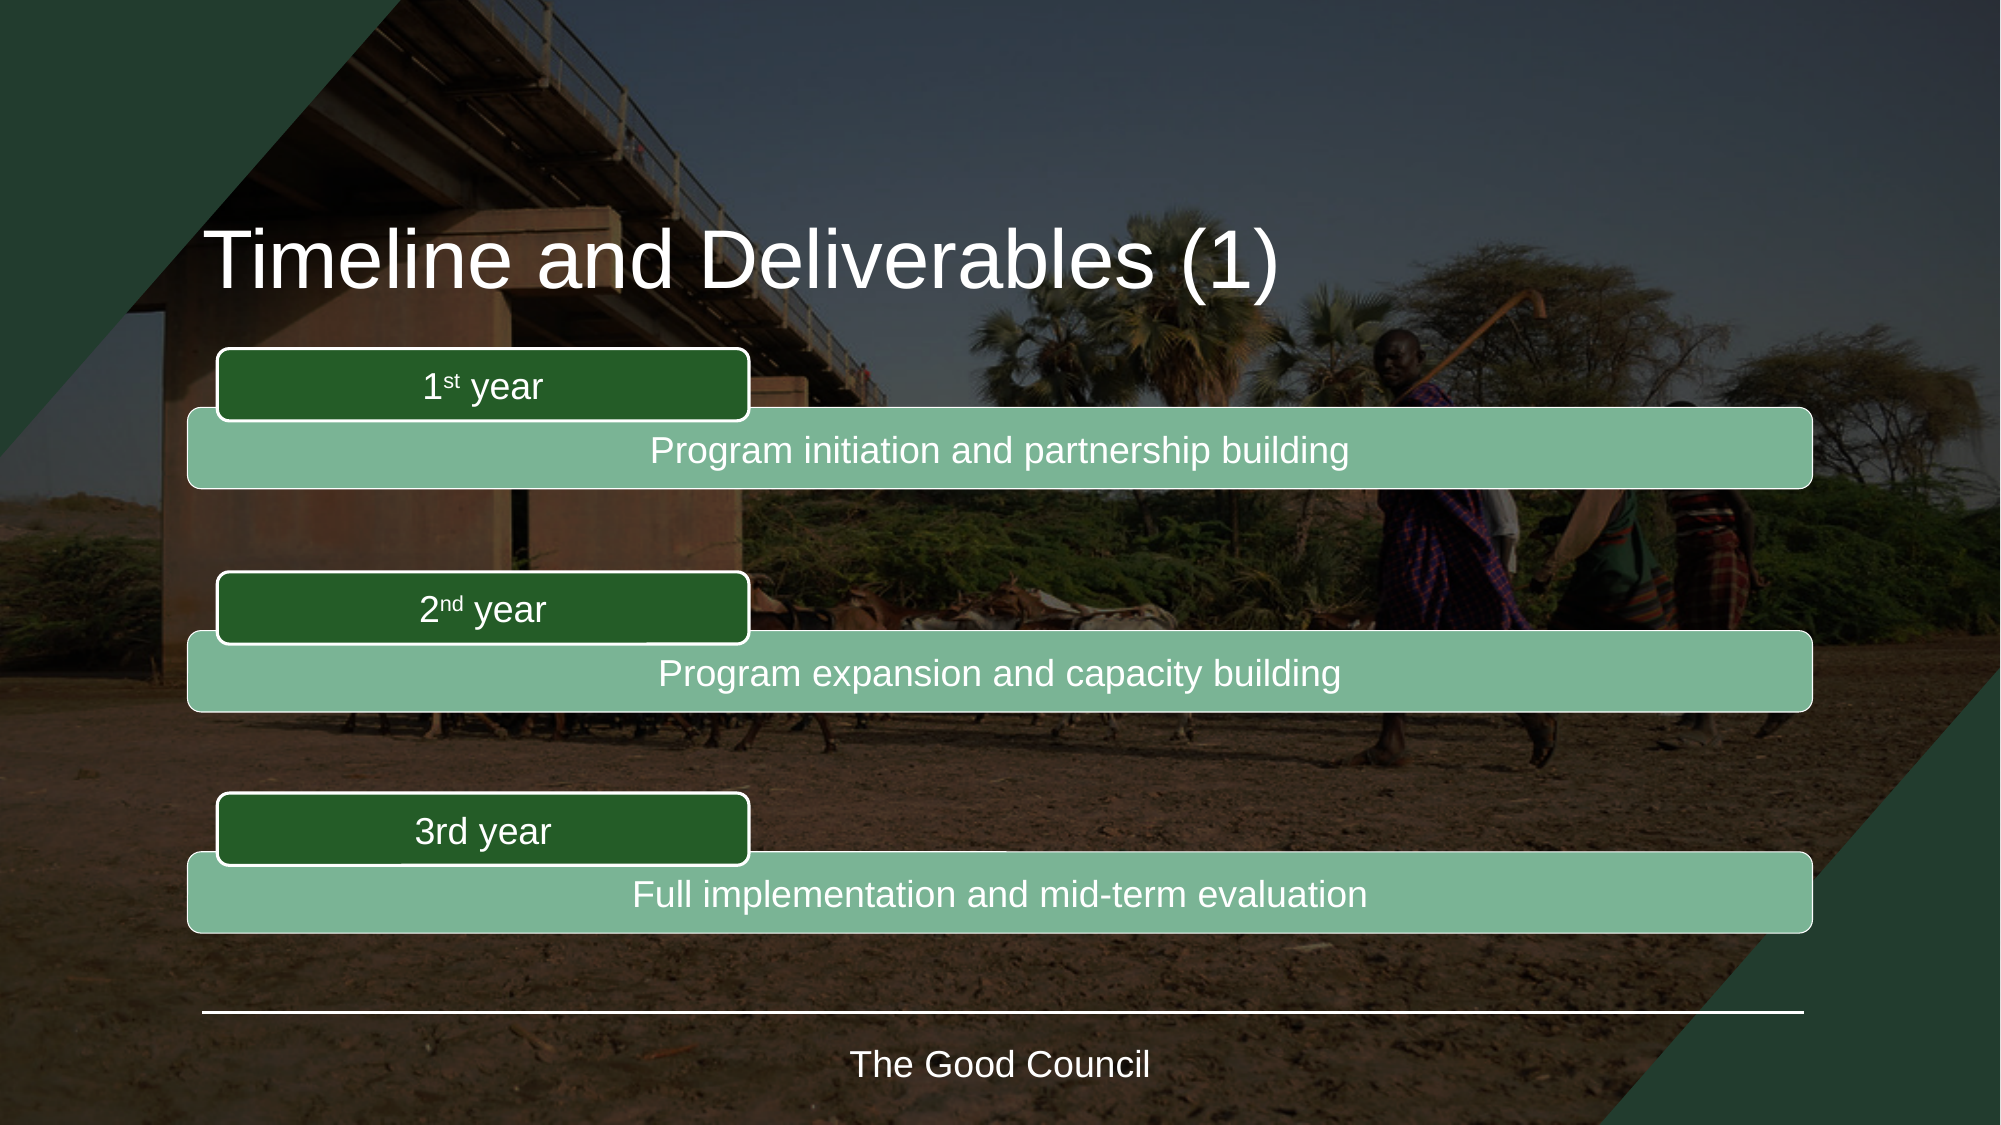

# Timeline and Deliverables (1)
1st year
Program initiation and partnership building
2nd year
Program expansion and capacity building
3rd year
Full implementation and mid-term evaluation
The Good Council